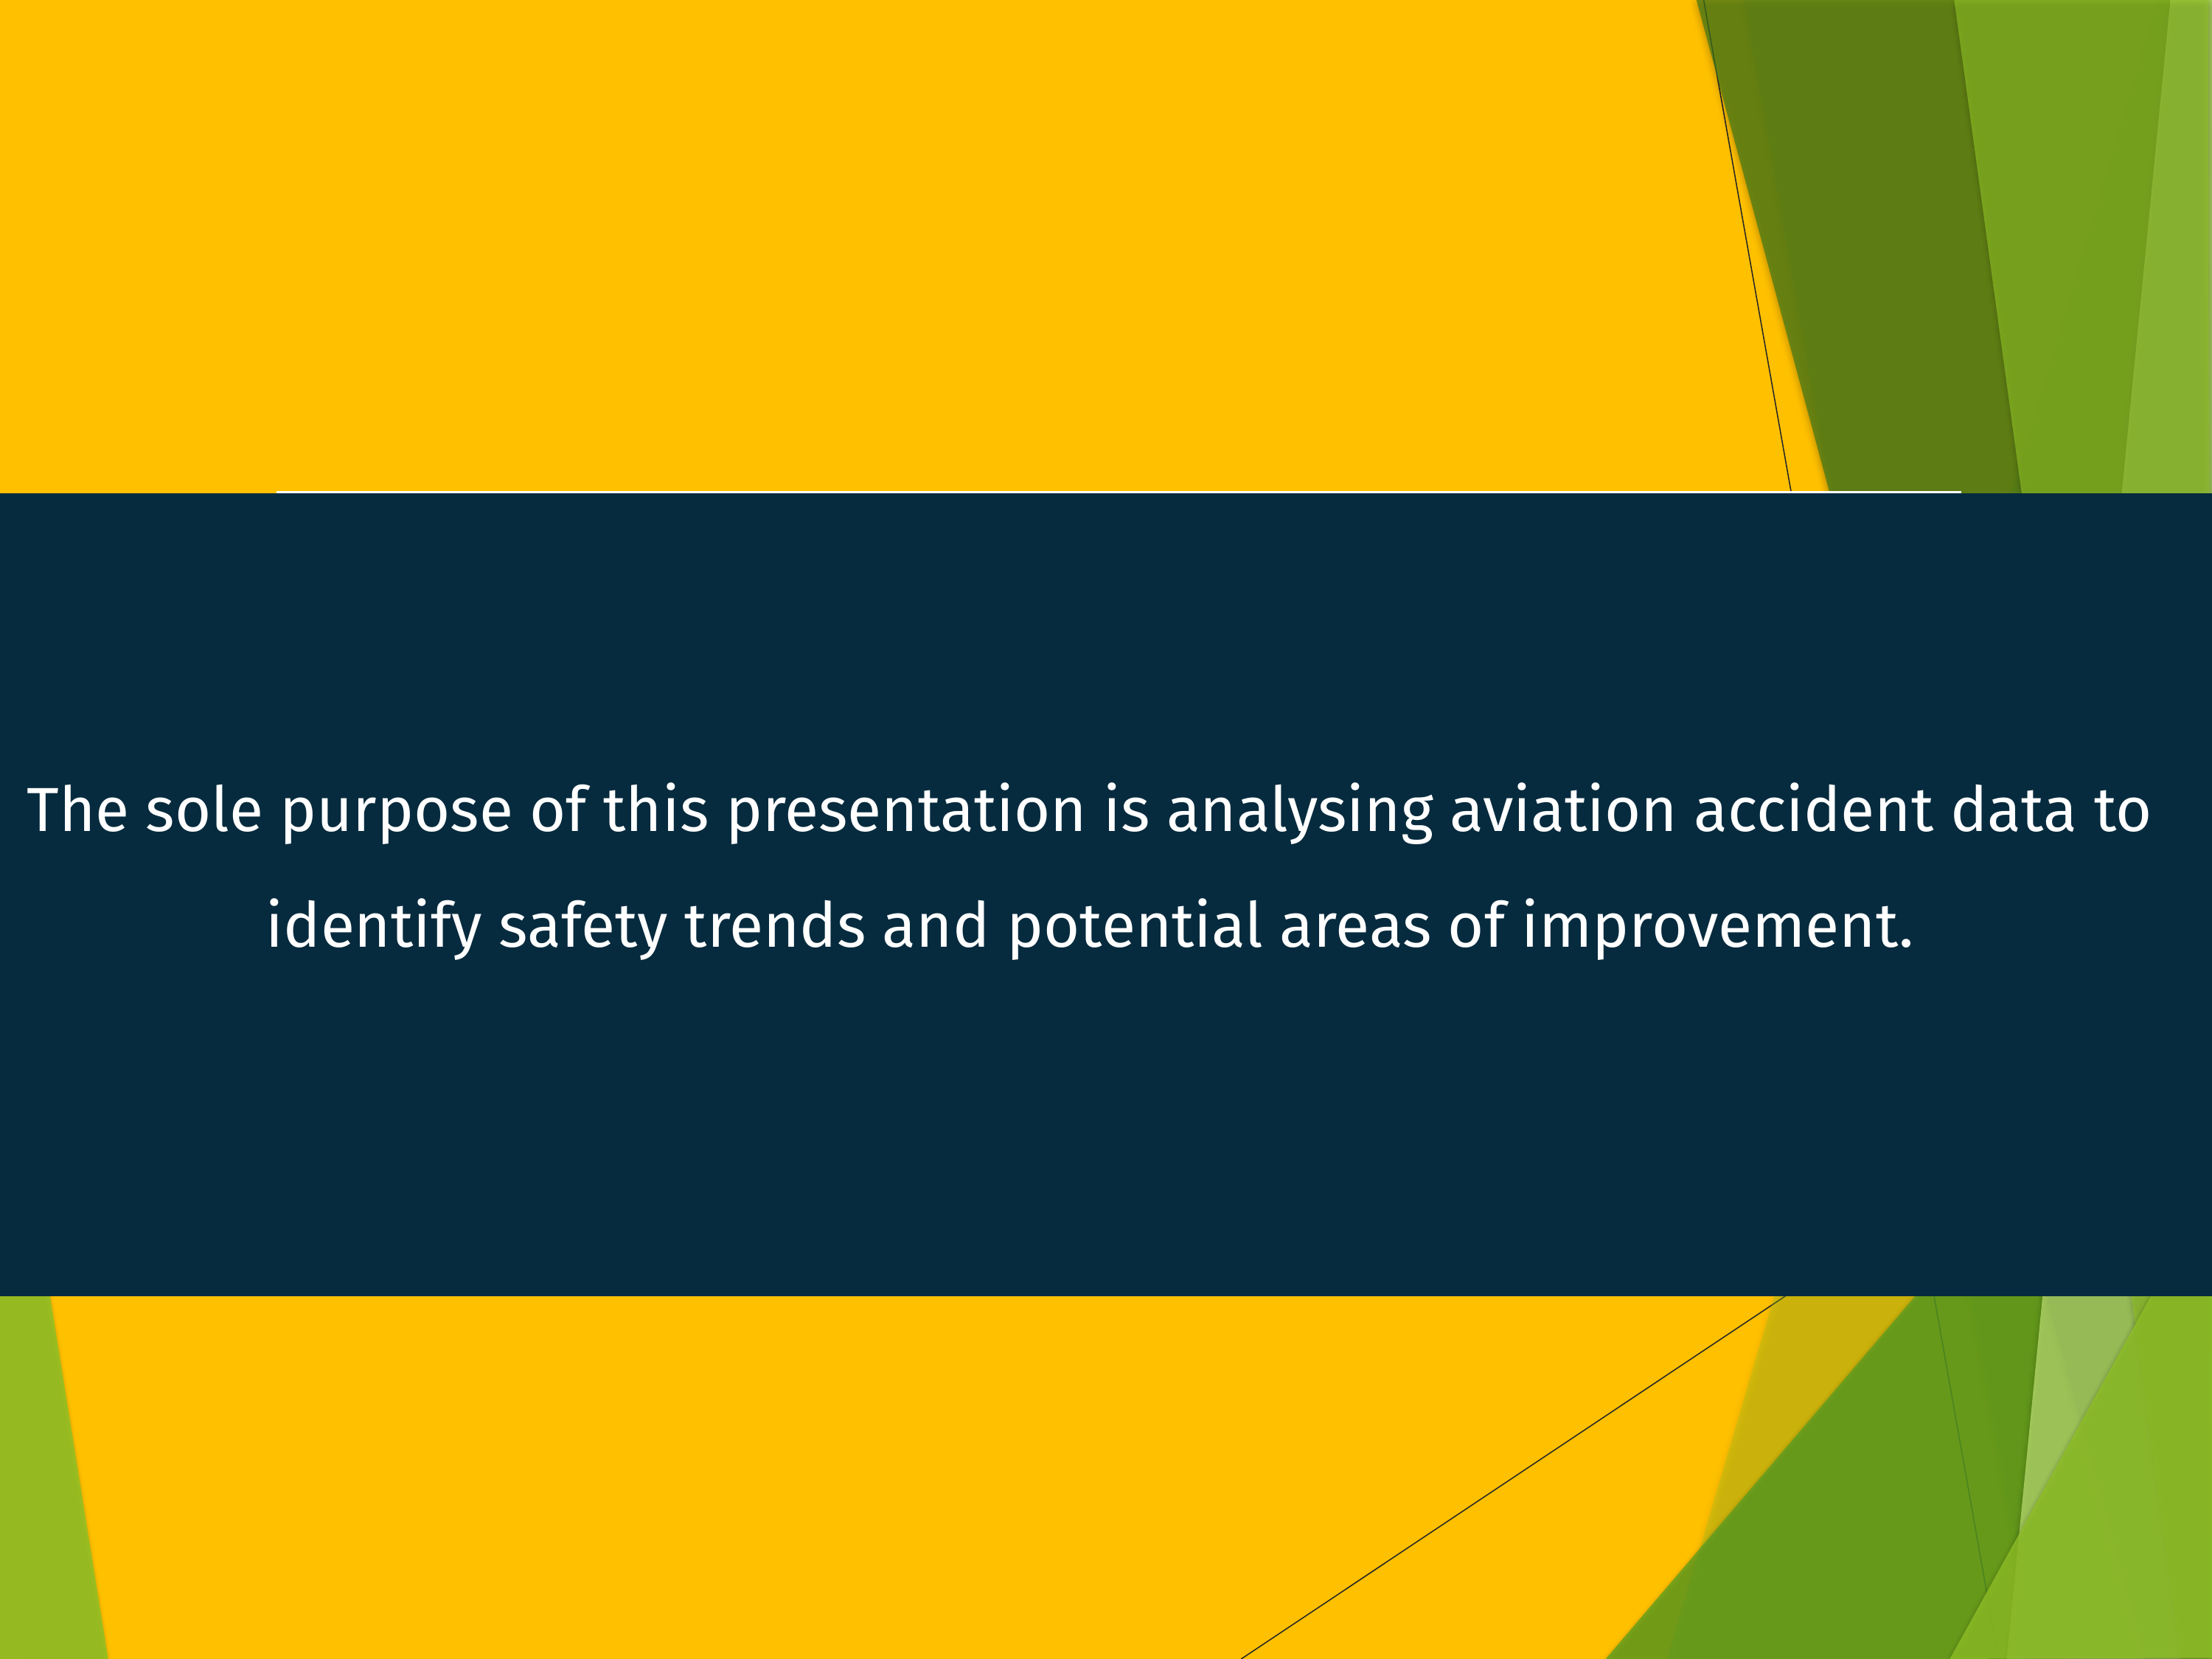

The sole purpose of this presentation is analysing aviation accident data to identify safety trends and potential areas of improvement.